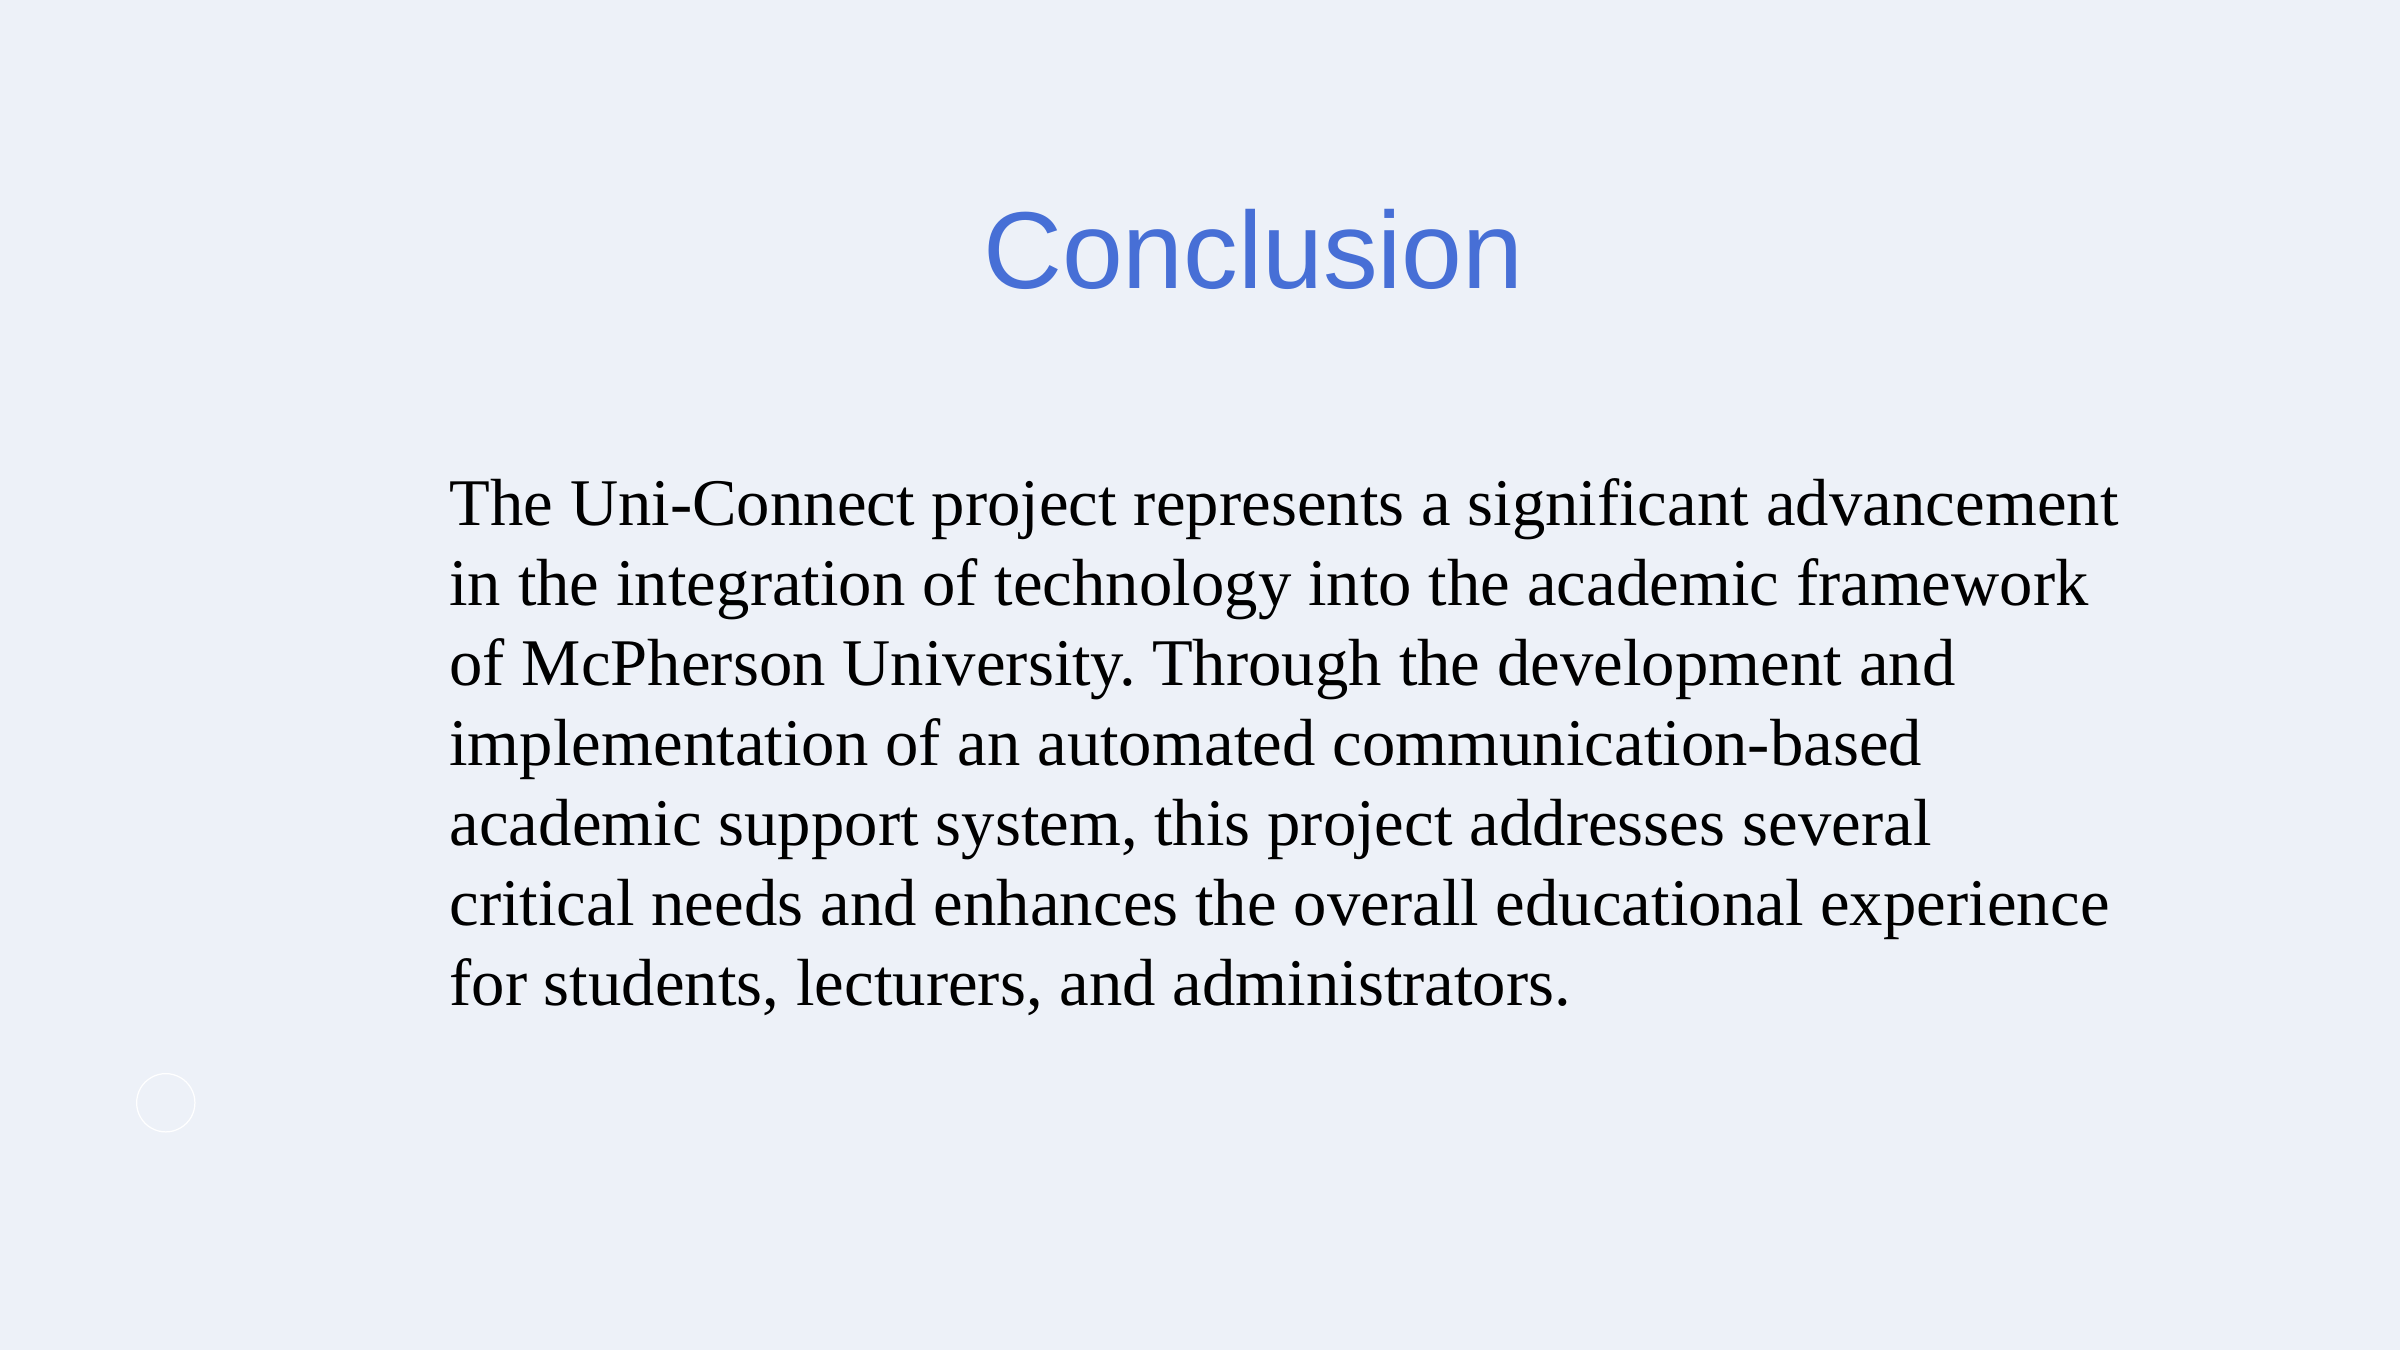

Conclusion

The Uni-Connect project represents a significant advancement in the integration of technology into the academic framework of McPherson University. Through the development and implementation of an automated communication-based academic support system, this project addresses several critical needs and enhances the overall educational experience for students, lecturers, and administrators.